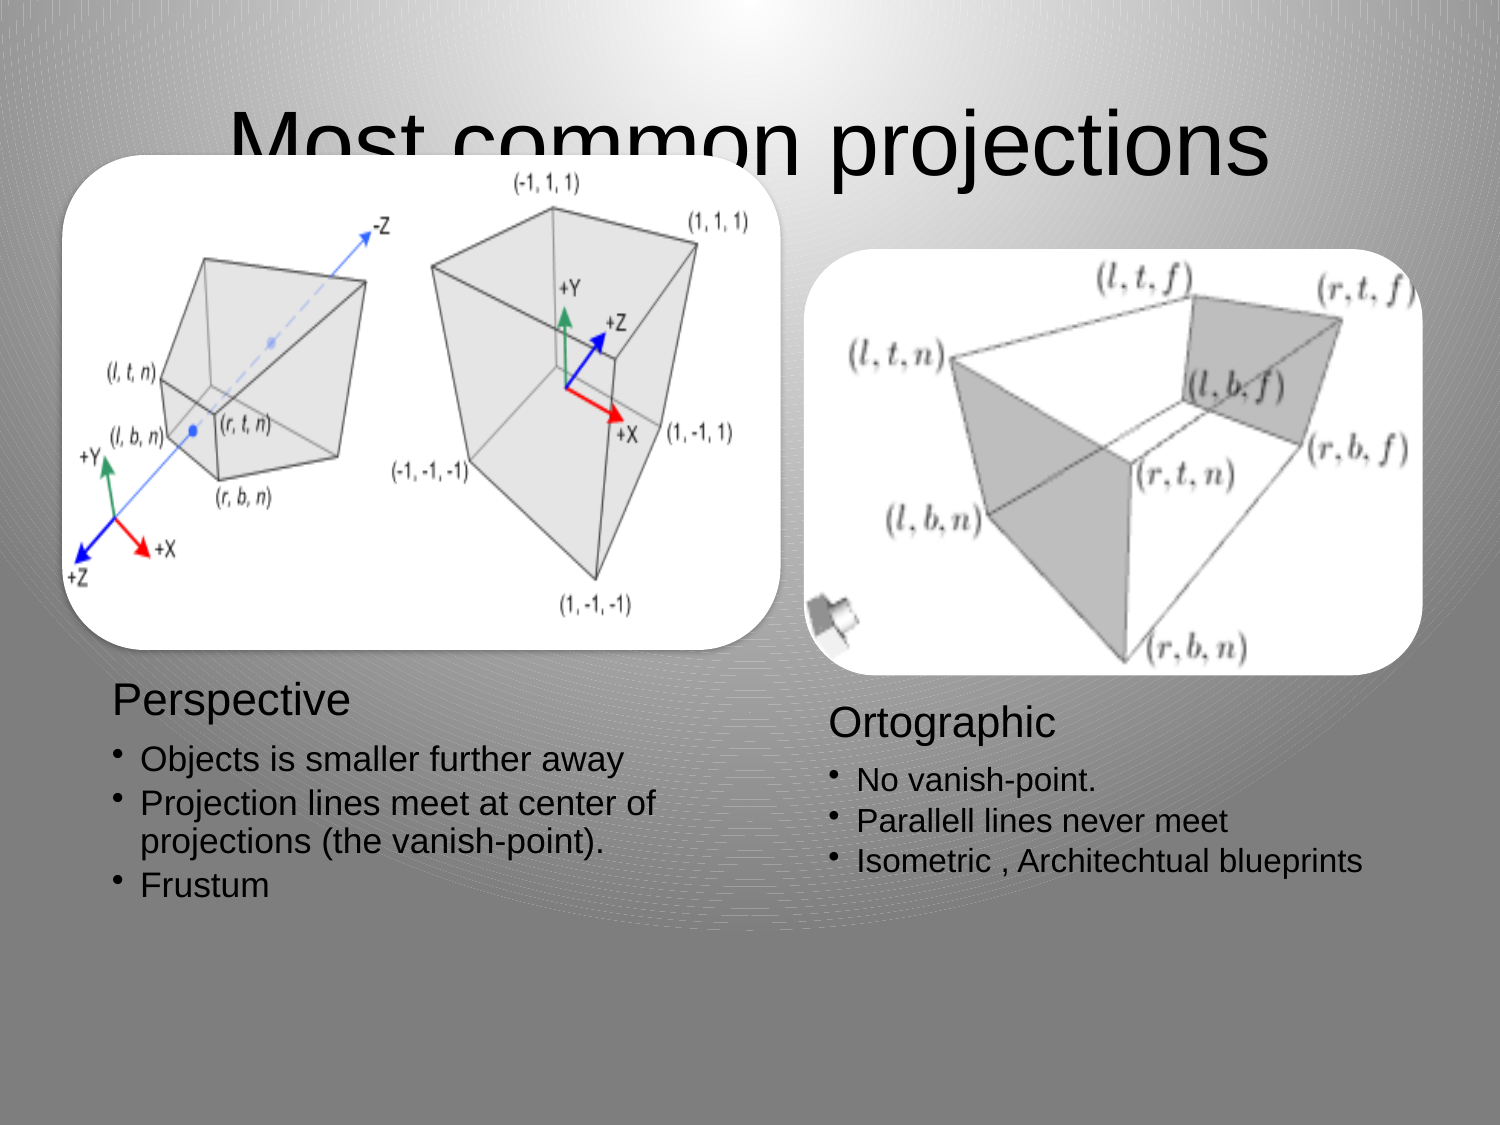

# Most common projections
Perspective
Objects is smaller further away
Projection lines meet at center of projections (the vanish-point).
Frustum
Ortographic
No vanish-point.
Parallell lines never meet
Isometric , Architechtual blueprints